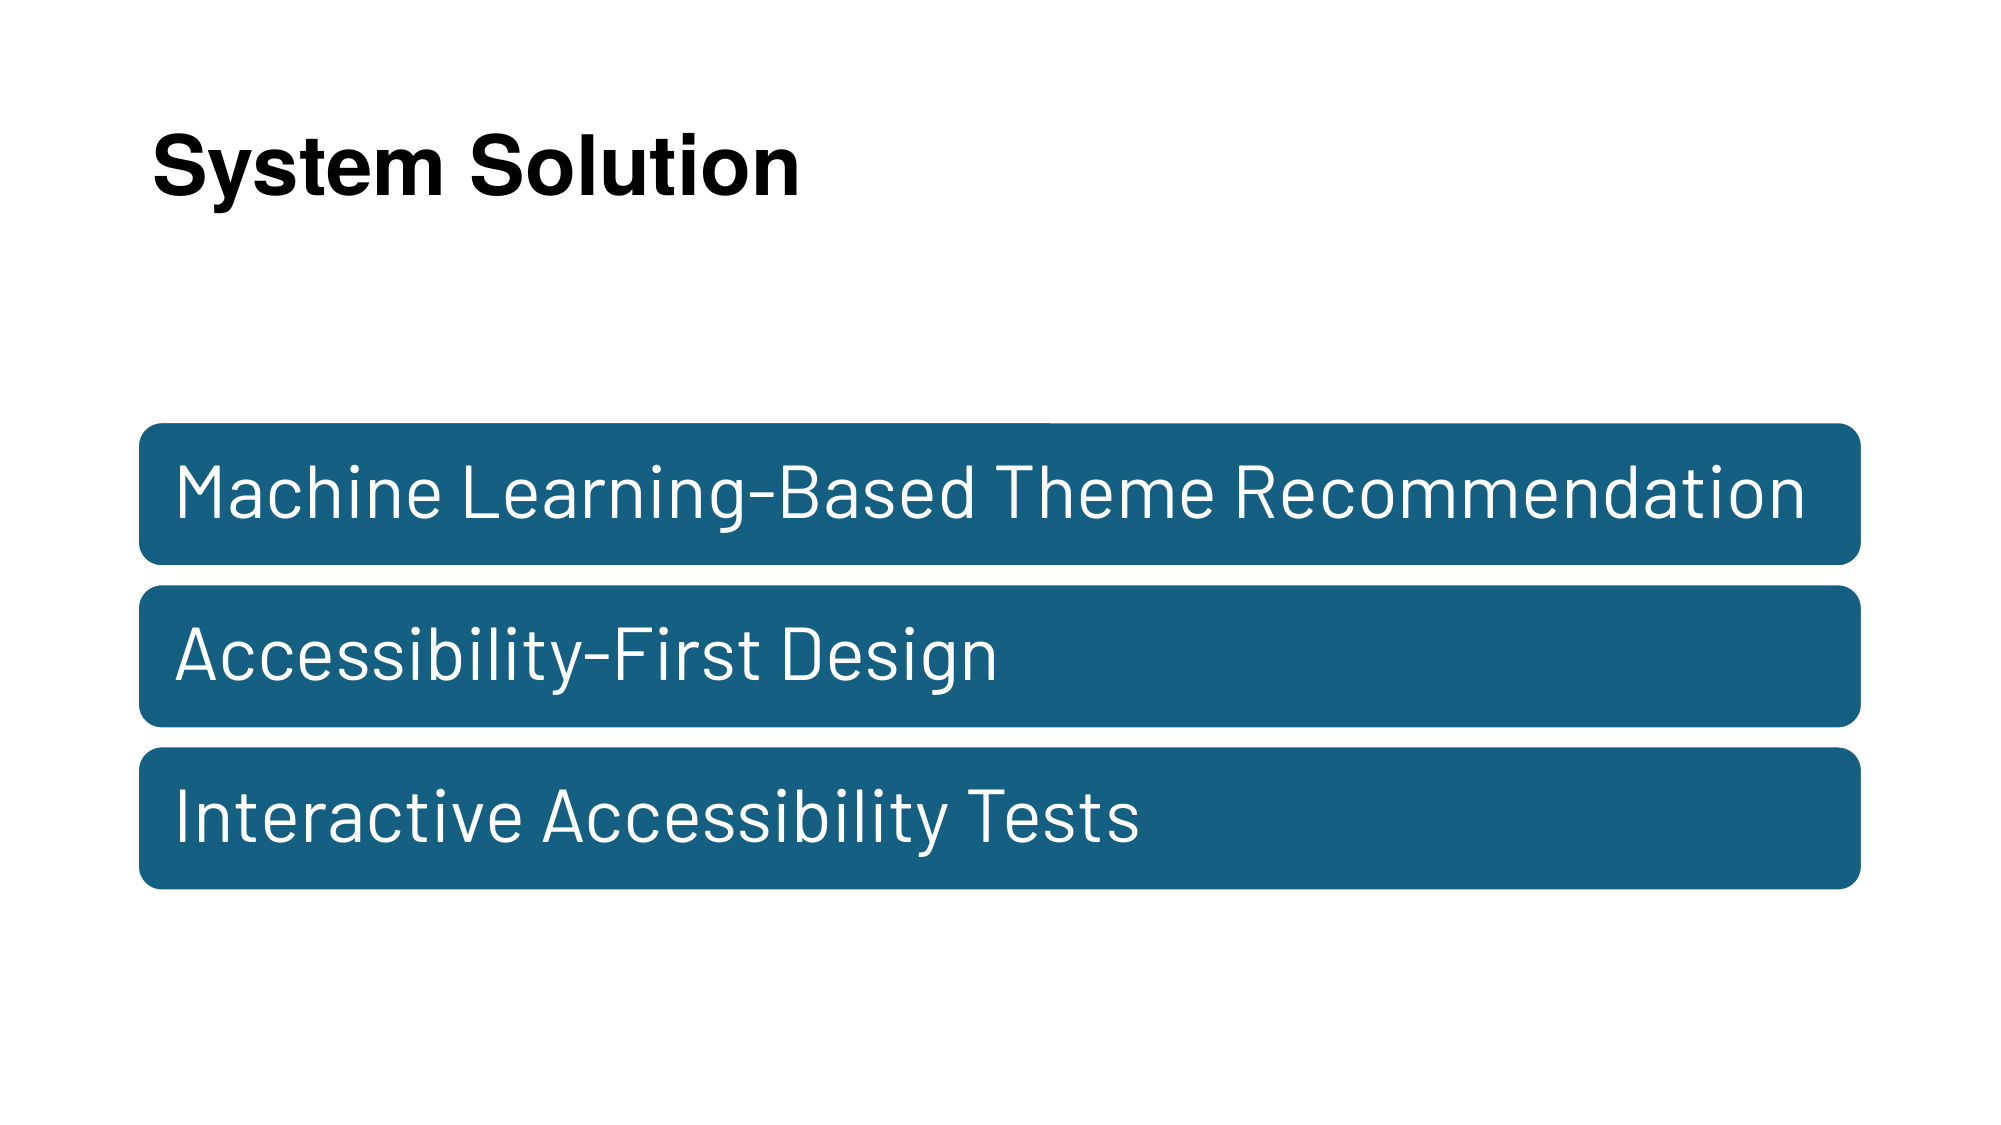

# System Solution
Machine Learning-Based Theme Recommendation
Accessibility-First Design
Interactive Accessibility Tests